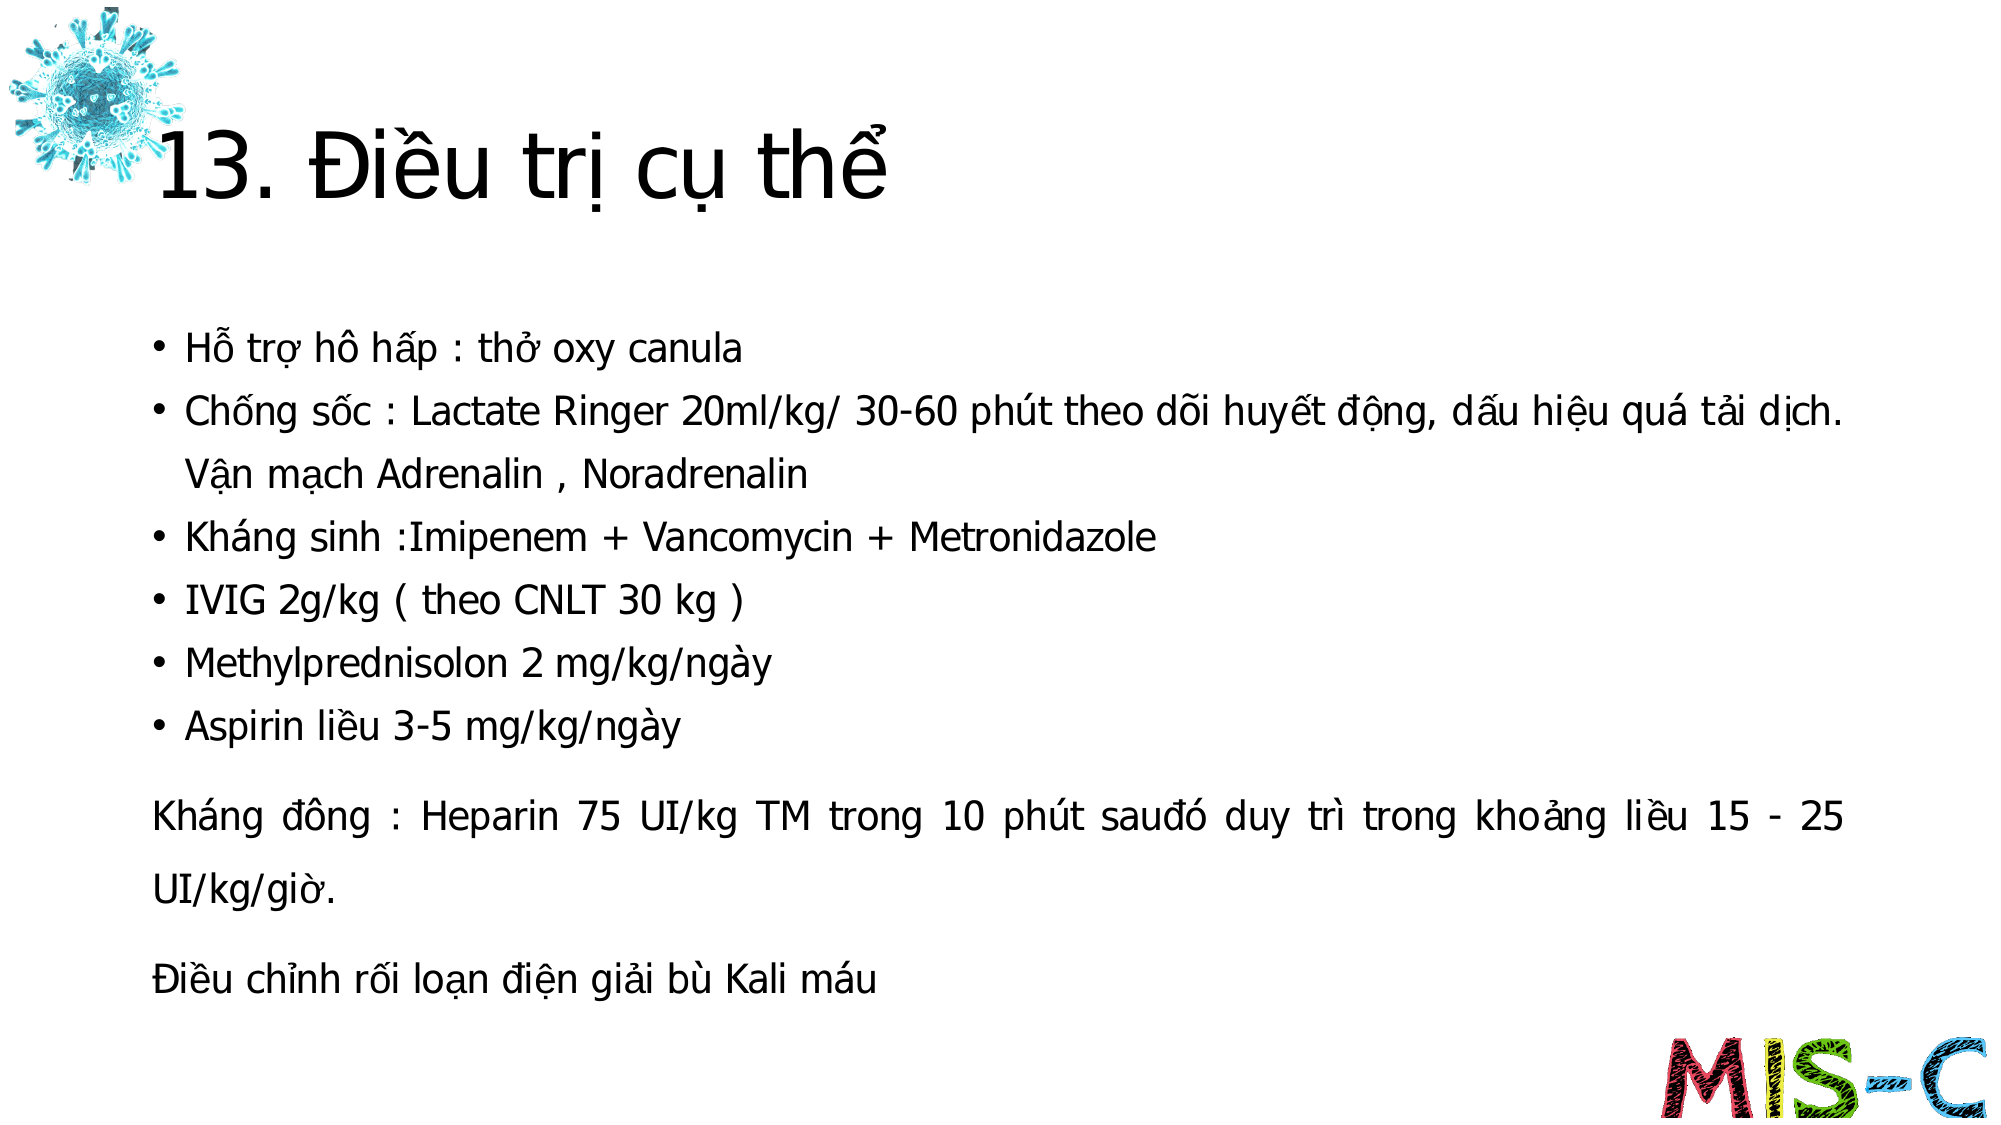

# 13. Điều trị cụ thể
Hỗ trợ hô hấp : thở oxy canula
Chống sốc : Lactate Ringer 20ml/kg/ 30-60 phút theo dõi huyết động, dấu hiệu quá tải dịch. Vận mạch Adrenalin , Noradrenalin
Kháng sinh :Imipenem + Vancomycin + Metronidazole
IVIG 2g/kg ( theo CNLT 30 kg )
Methylprednisolon 2 mg/kg/ngày
Aspirin liều 3-5 mg/kg/ngày
Kháng đông : Heparin 75 UI/kg TM trong 10 phút sauđó duy trì trong khoảng liều 15 - 25 UI/kg/giờ.
Điều chỉnh rối loạn điện giải bù Kali máu